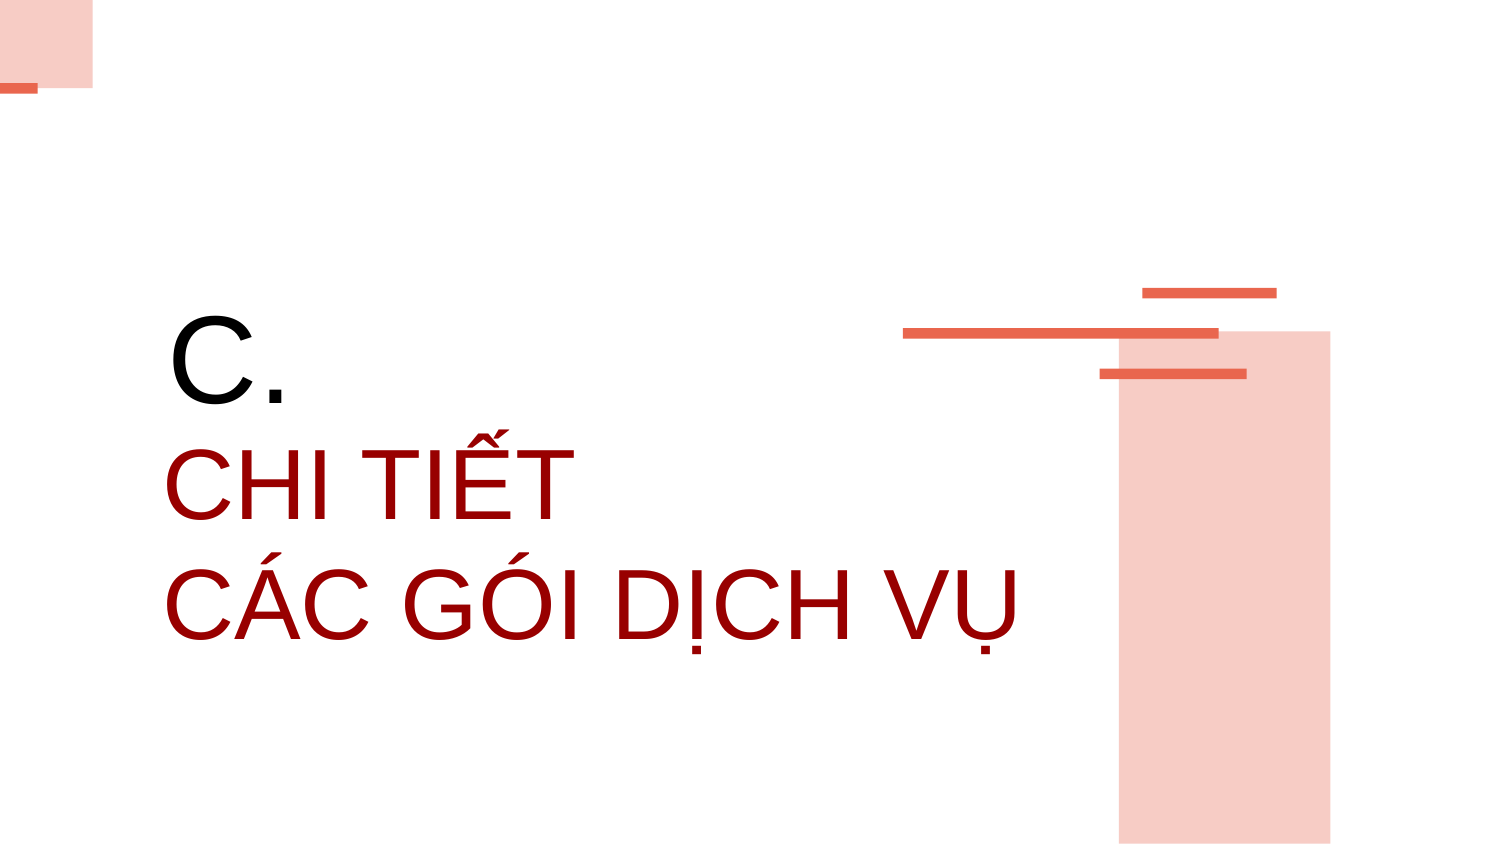

C.
# CHI TIẾT
CÁC GÓI DỊCH VỤ